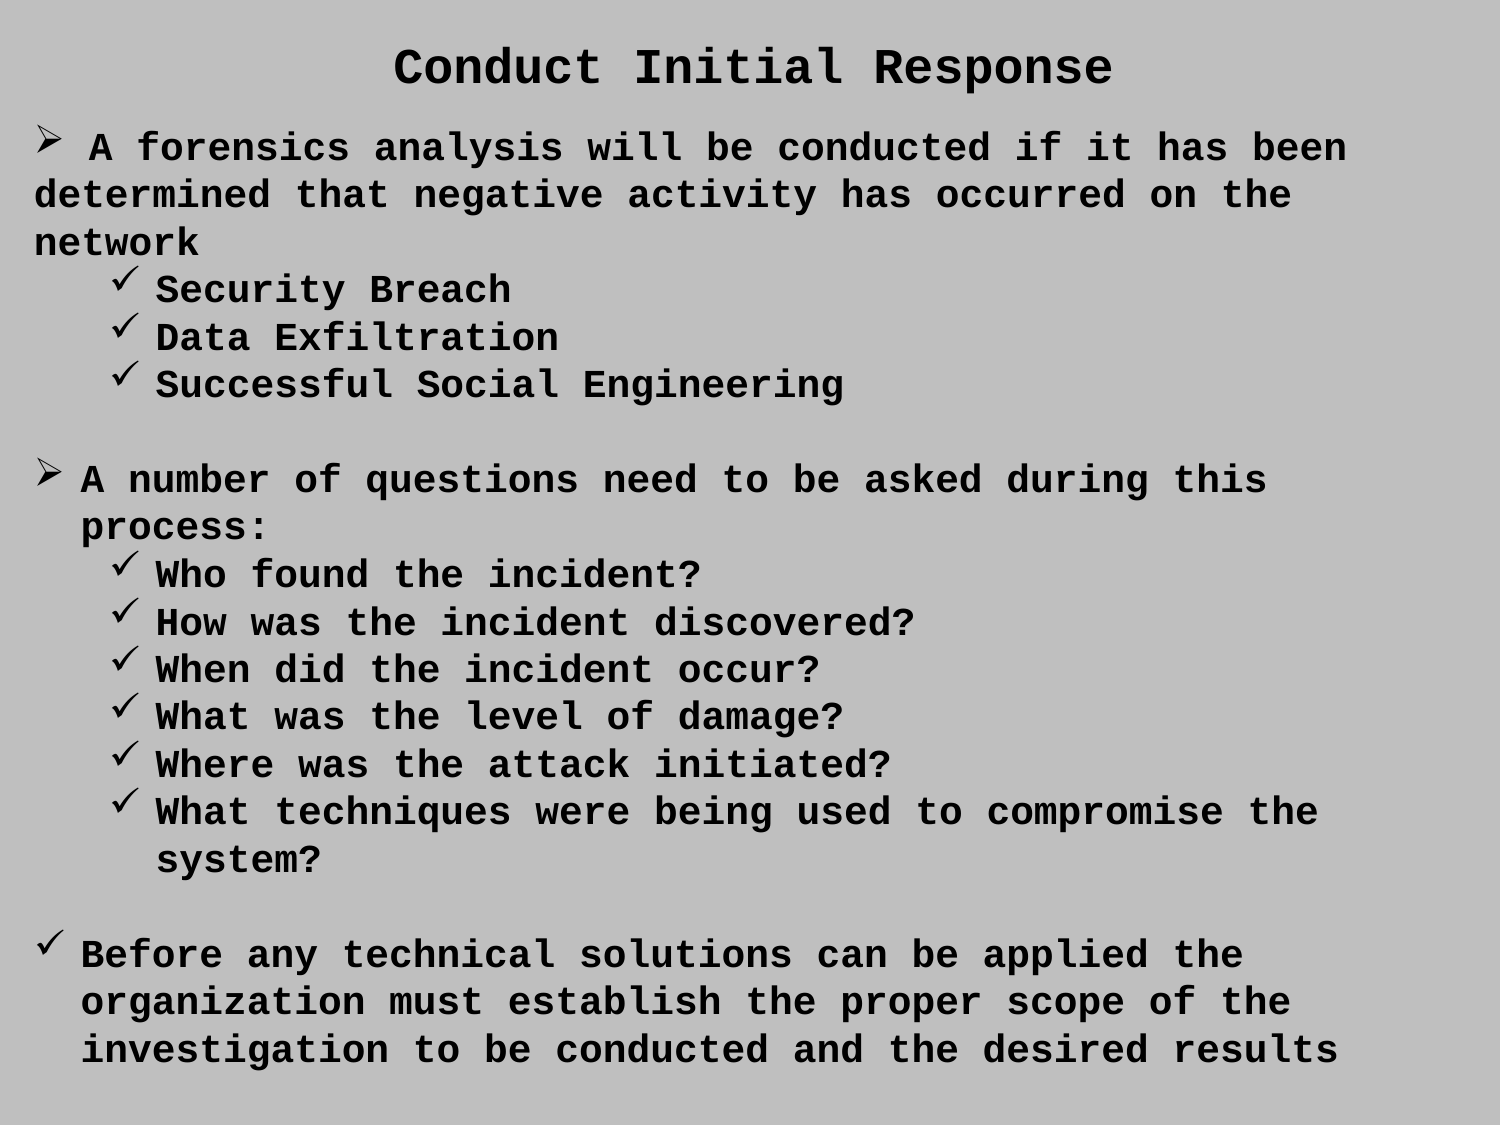

Conduct Initial Response
 A forensics analysis will be conducted if it has been determined that negative activity has occurred on the network
Security Breach
Data Exfiltration
Successful Social Engineering

A number of questions need to be asked during this process:
Who found the incident?
How was the incident discovered?
When did the incident occur?
What was the level of damage?
Where was the attack initiated?
What techniques were being used to compromise the system?

Before any technical solutions can be applied the organization must establish the proper scope of the investigation to be conducted and the desired results